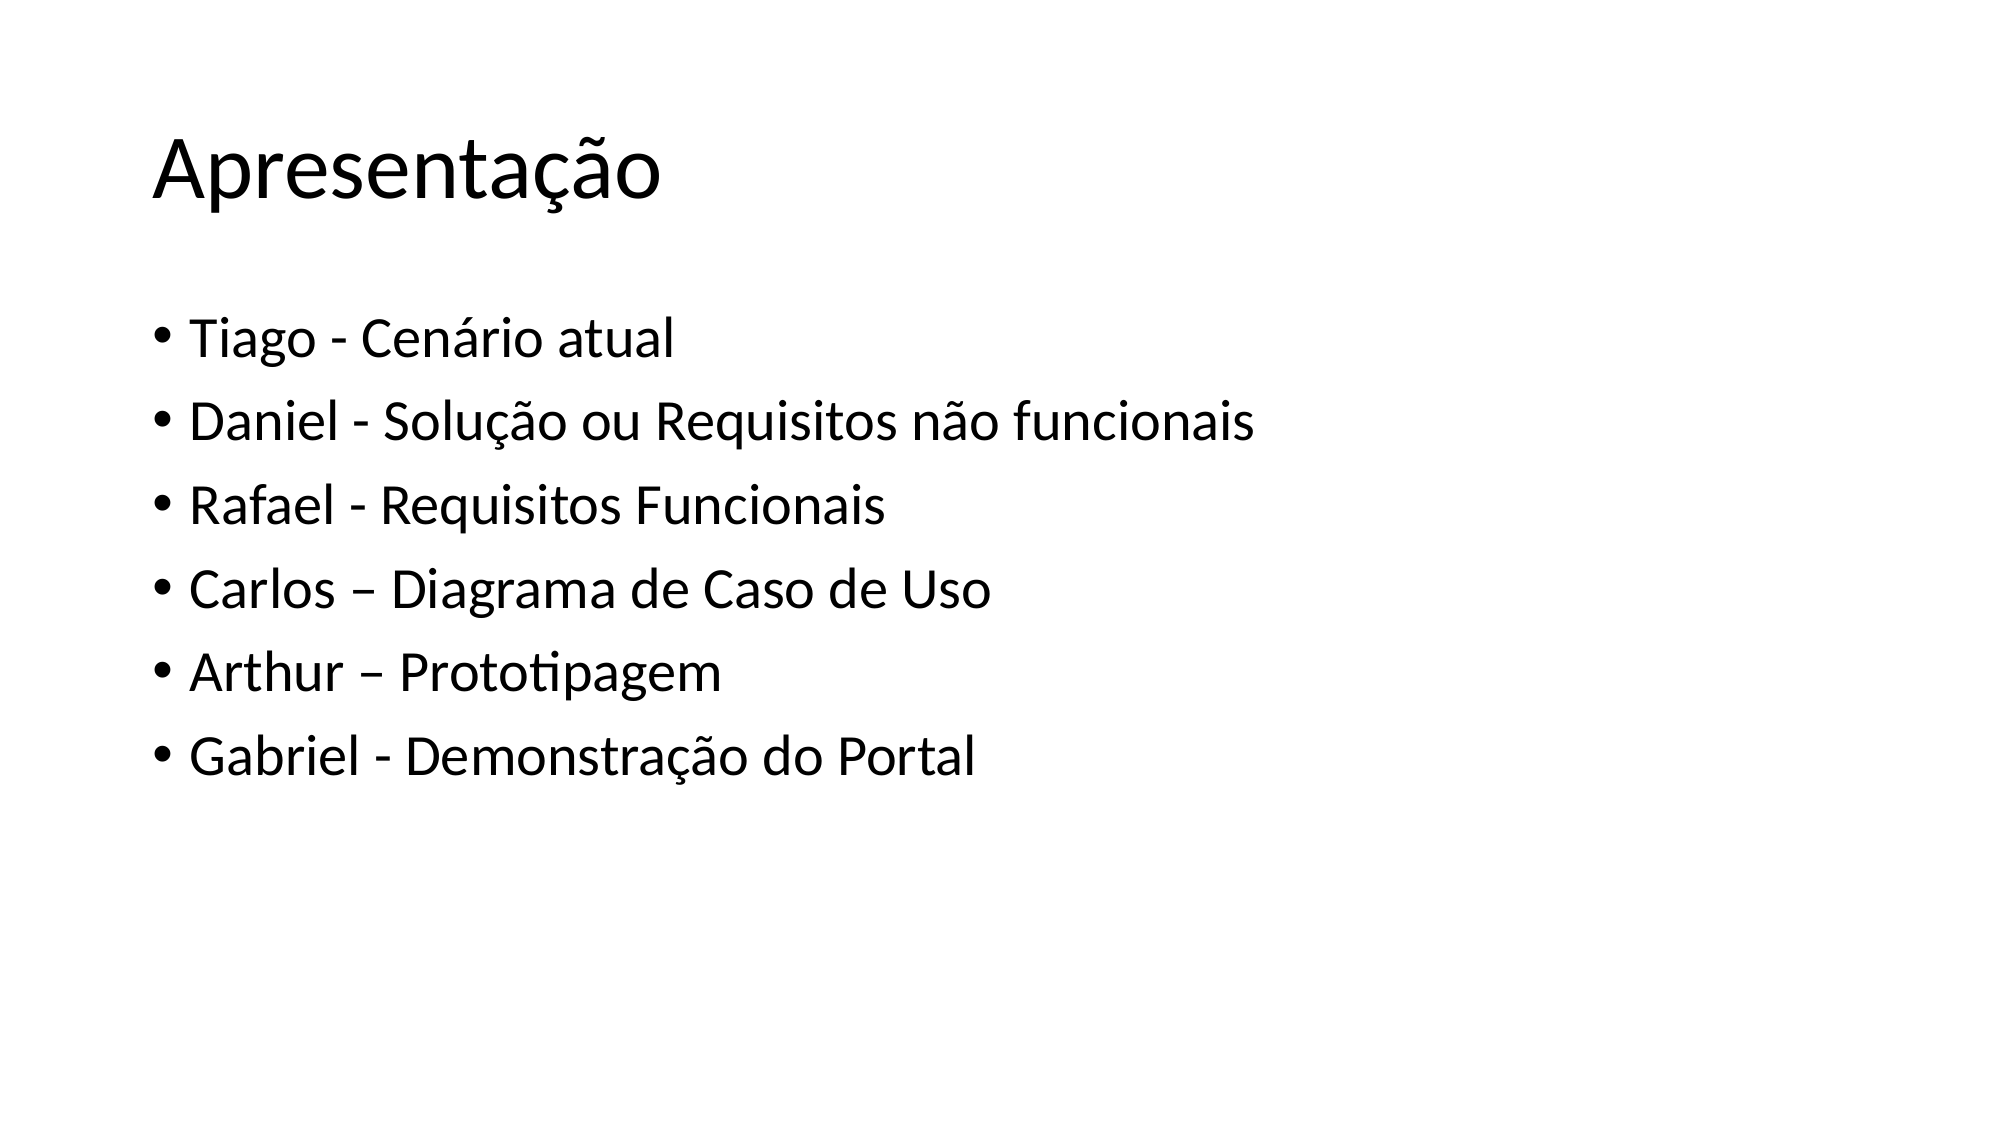

# Apresentação
Tiago - Cenário atual
Daniel - Solução ou Requisitos não funcionais
Rafael - Requisitos Funcionais
Carlos – Diagrama de Caso de Uso
Arthur – Prototipagem
Gabriel - Demonstração do Portal